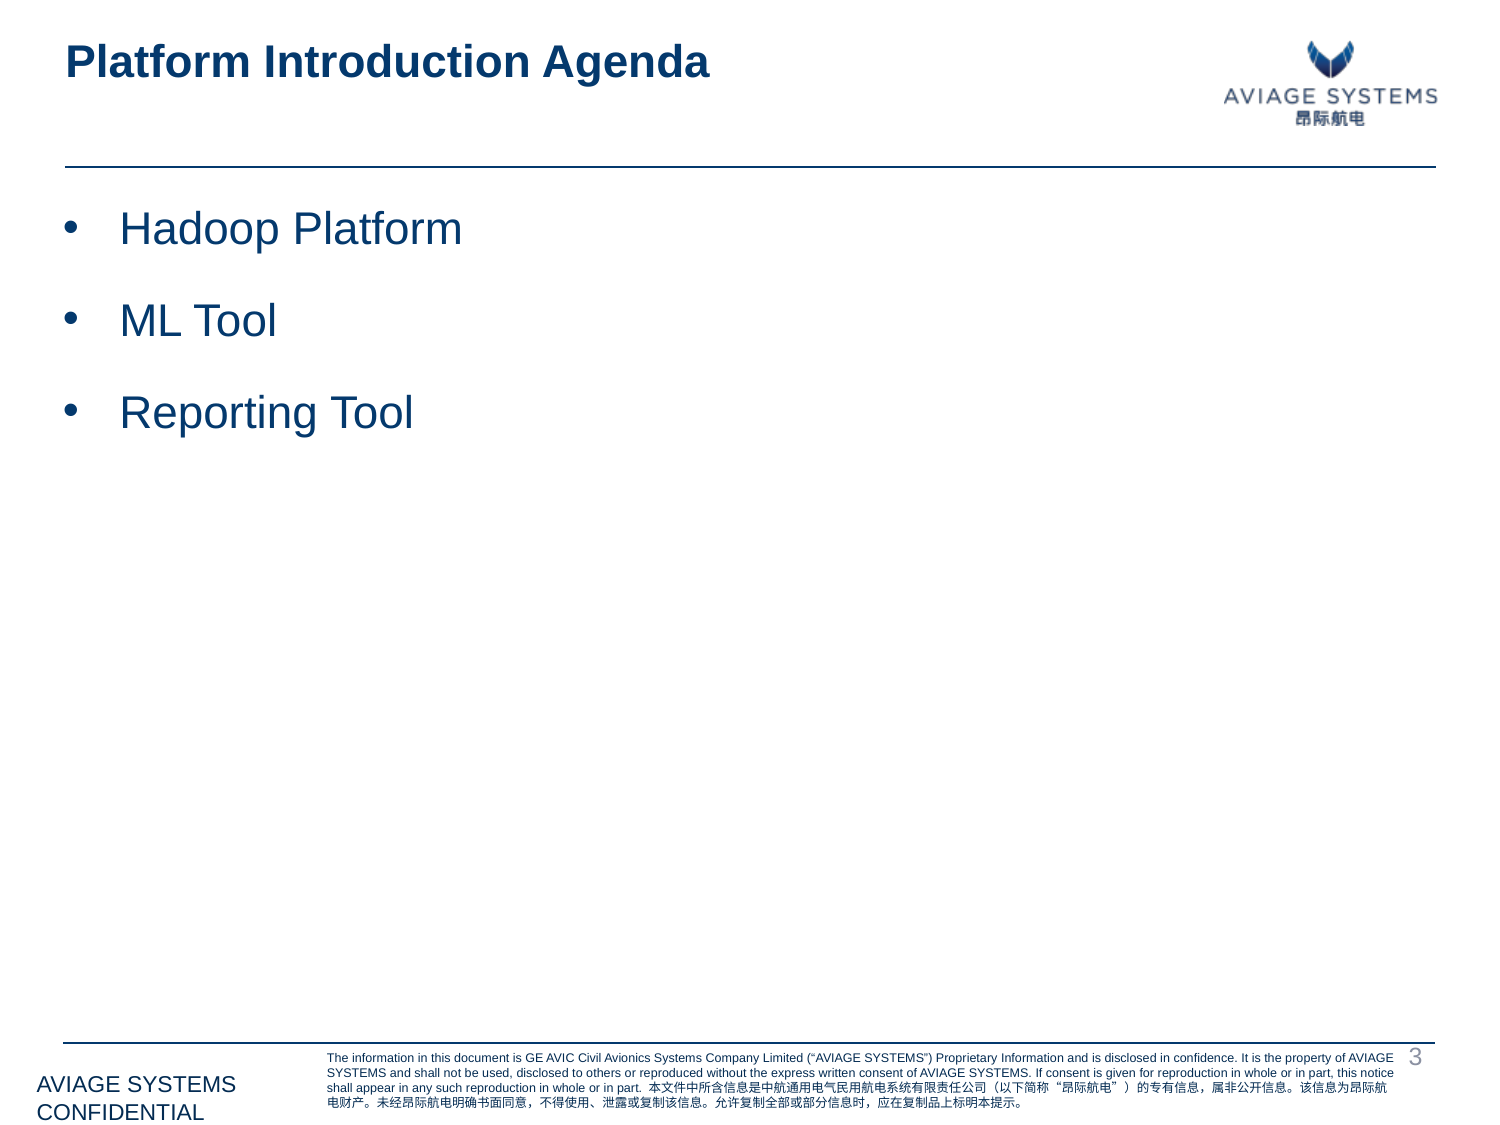

# Platform Introduction Agenda
Hadoop Platform

ML Tool

Reporting Tool